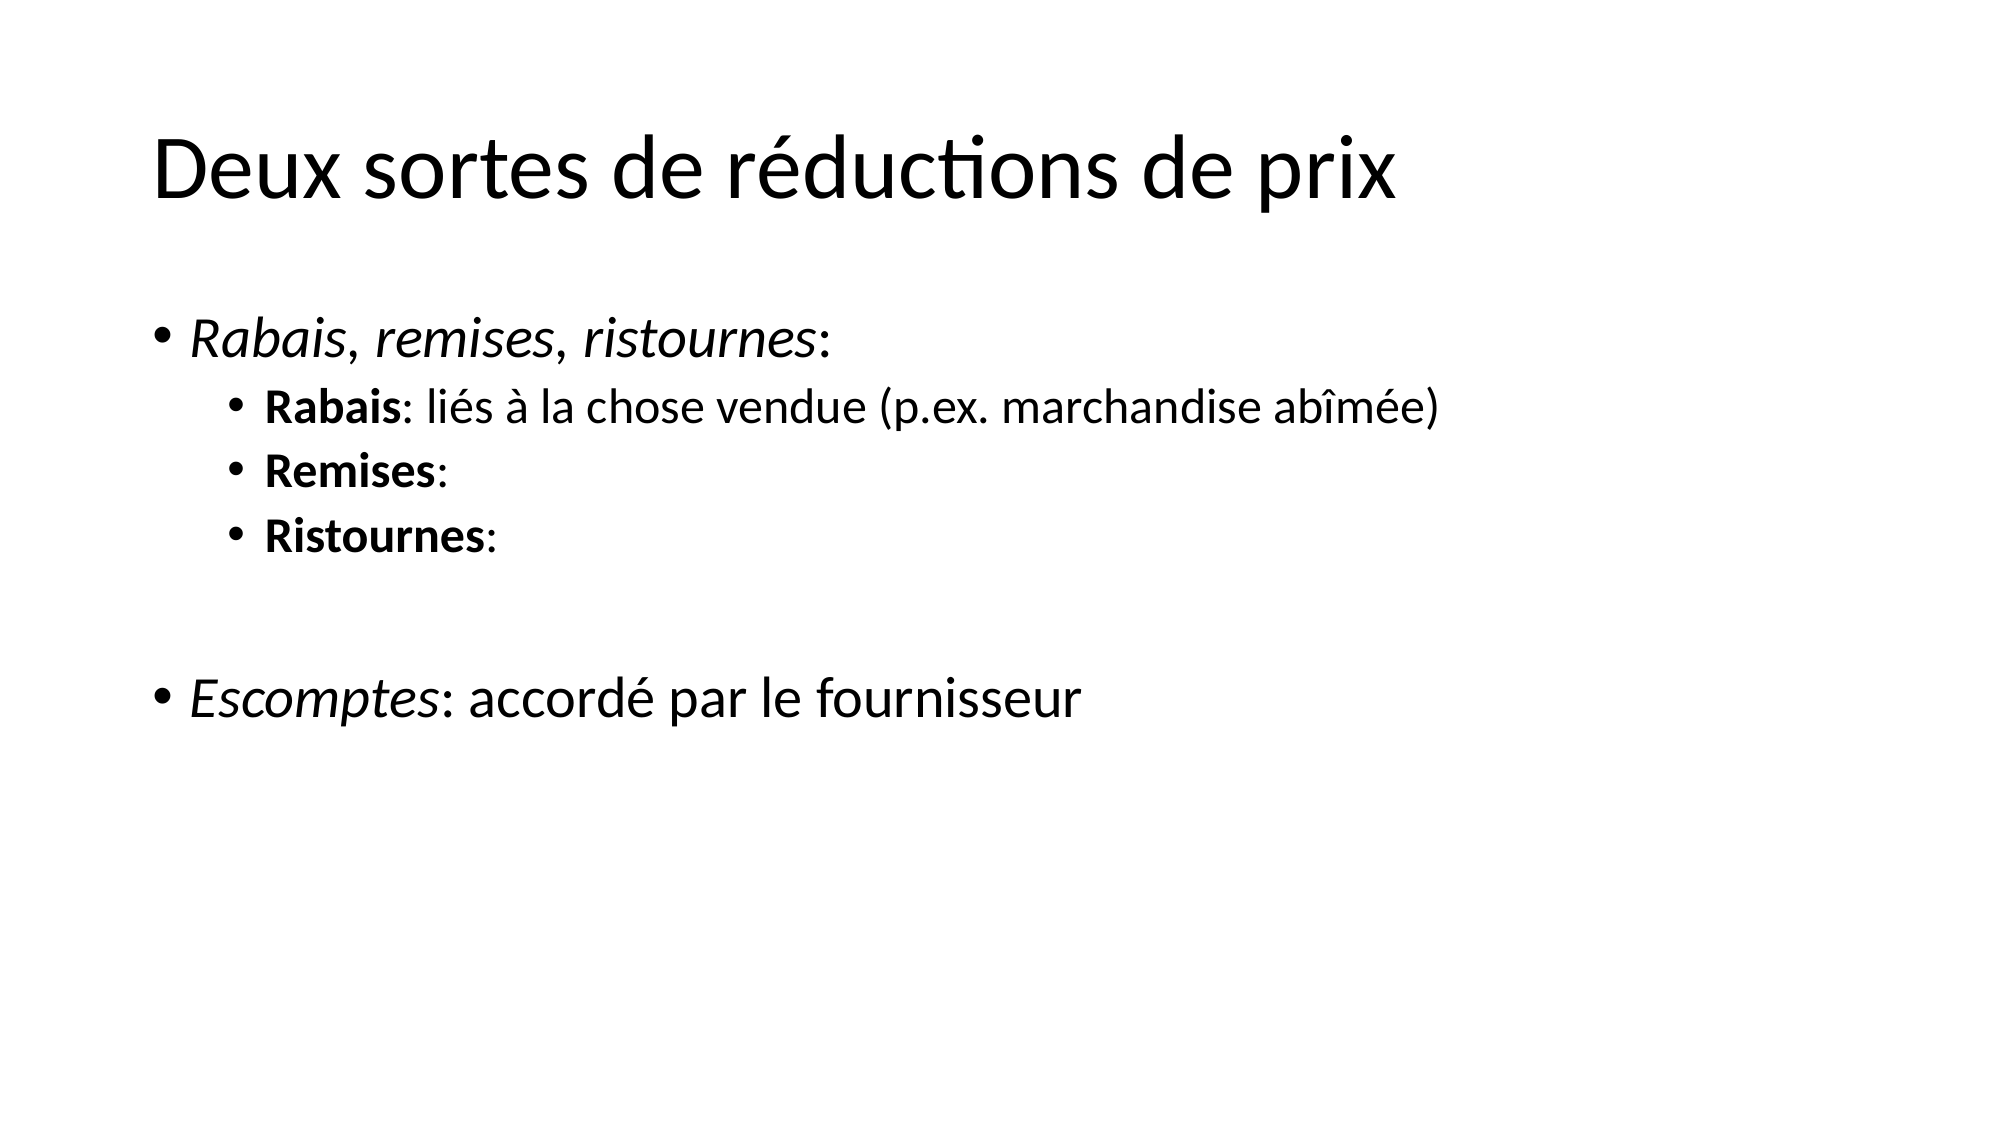

# Deux sortes de réductions de prix
Rabais, remises, ristournes:
Rabais: liés à la chose vendue (p.ex. marchandise abîmée)
Remises:
Ristournes:

Escomptes: accordé par le fournisseur